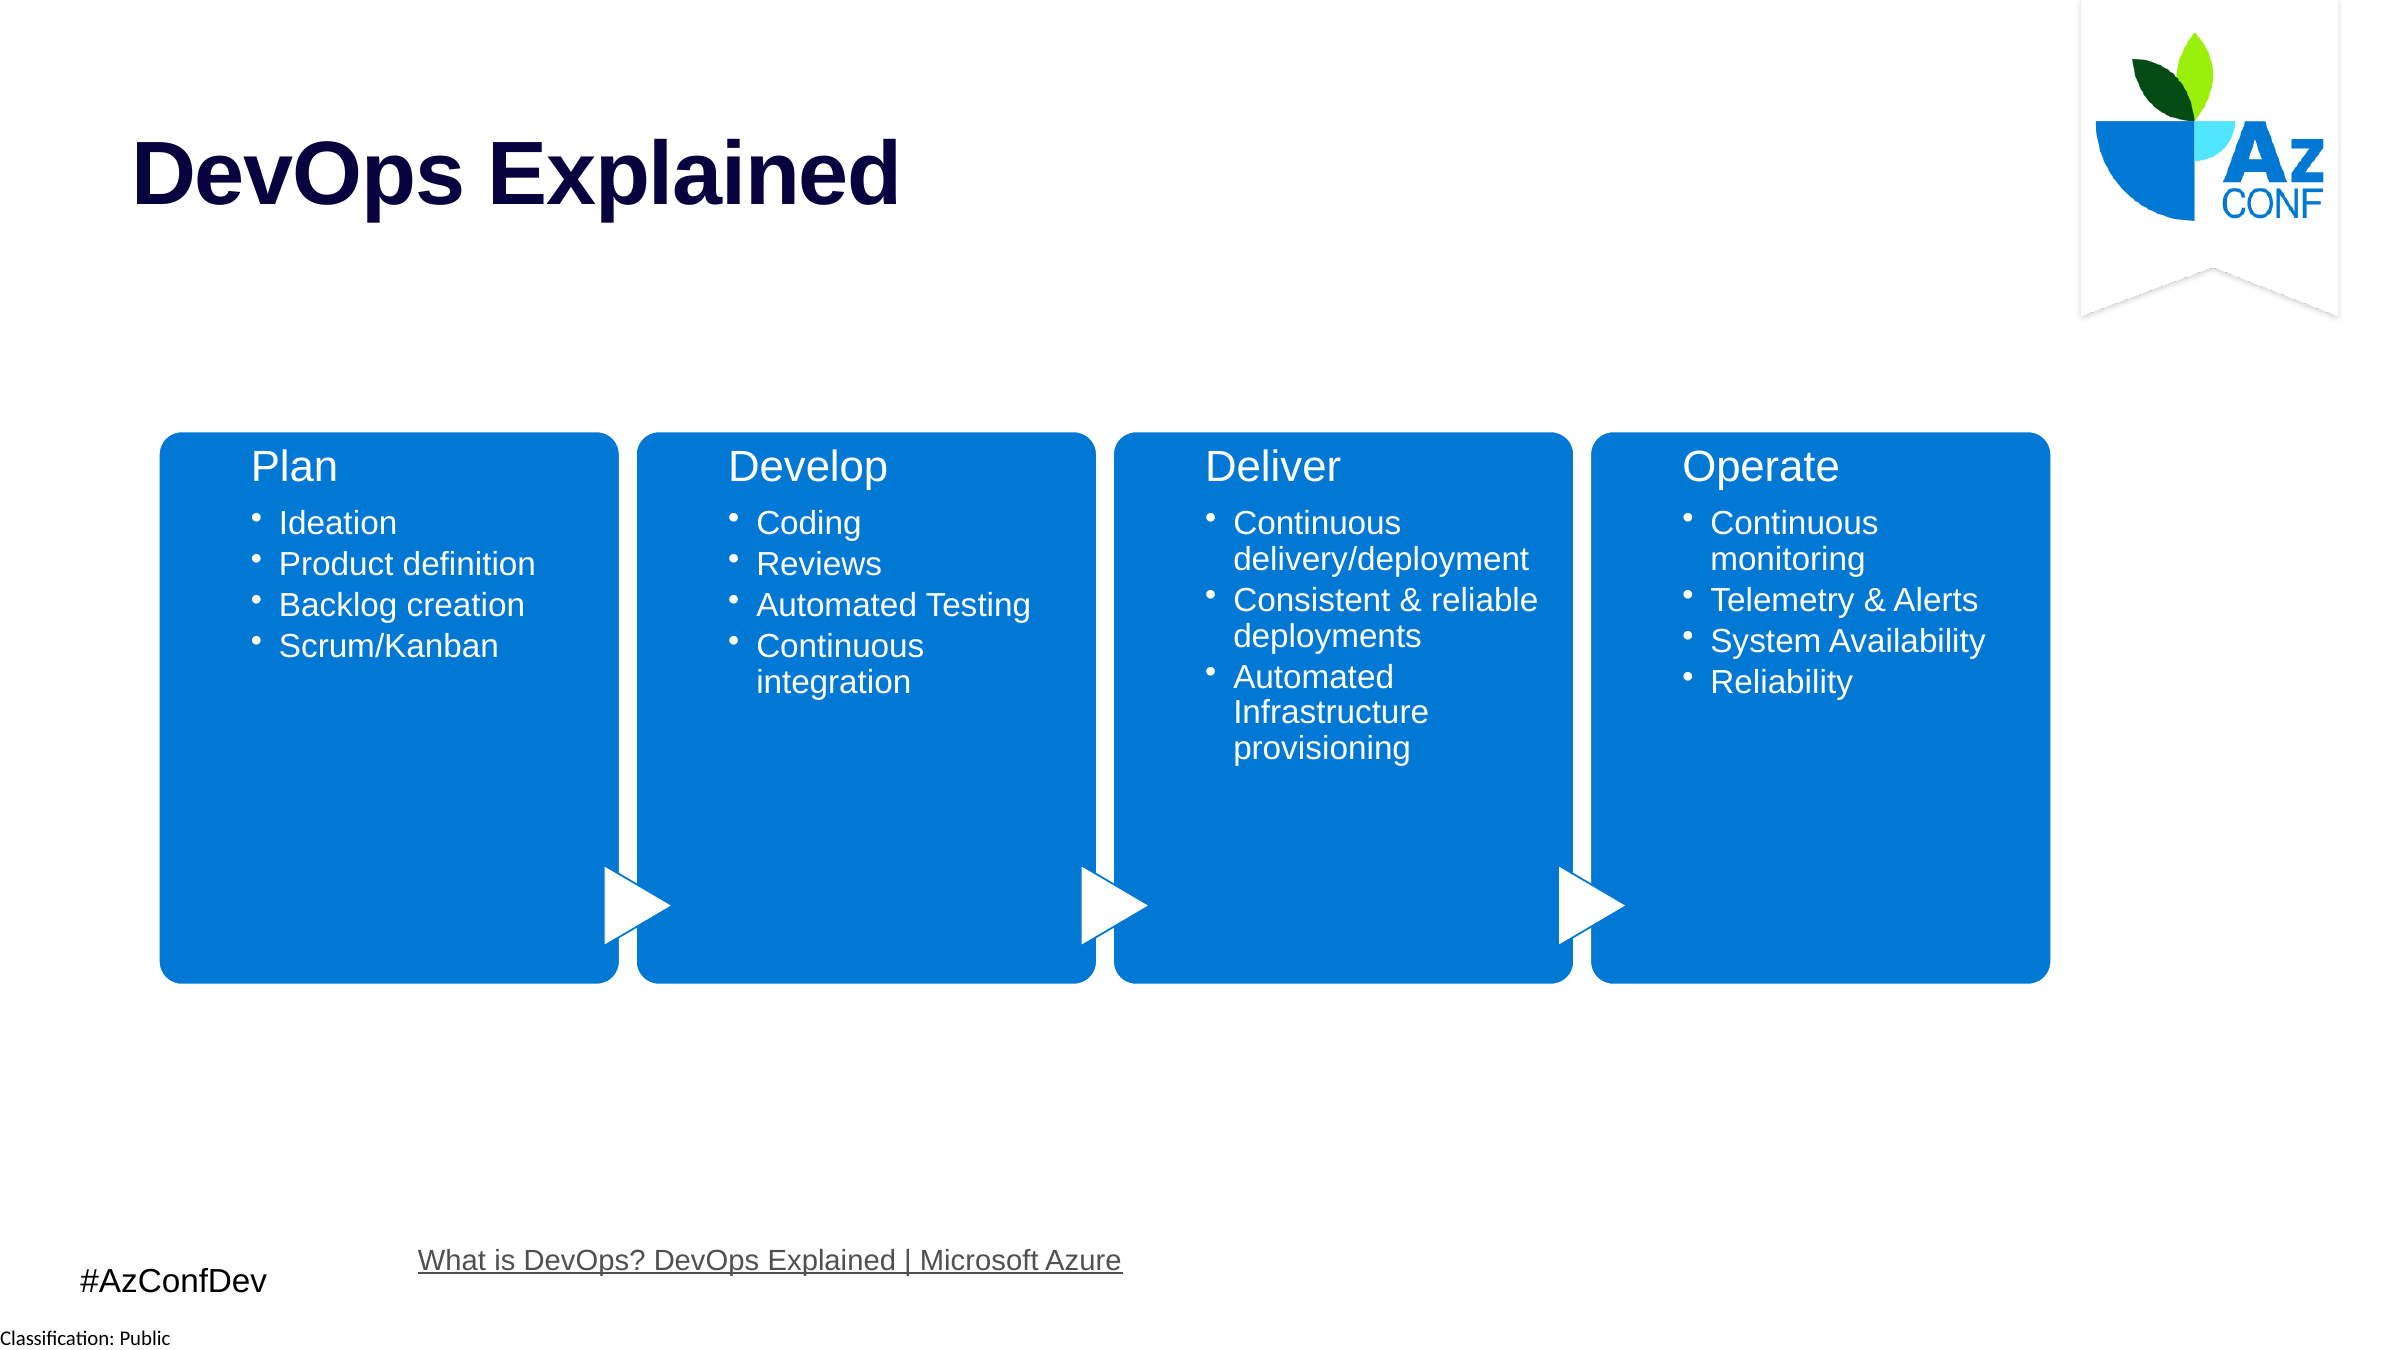

# DevOps Explained

Plan
Ideation
Product definition
Backlog creation
Scrum/Kanban

Develop
Coding
Reviews
Automated Testing
Continuous integration

Deliver
Continuous delivery/deployment
Consistent & reliable deployments
Automated Infrastructure provisioning

Operate
Continuous monitoring
Telemetry & Alerts
System Availability
Reliability

What is DevOps? DevOps Explained | Microsoft Azure